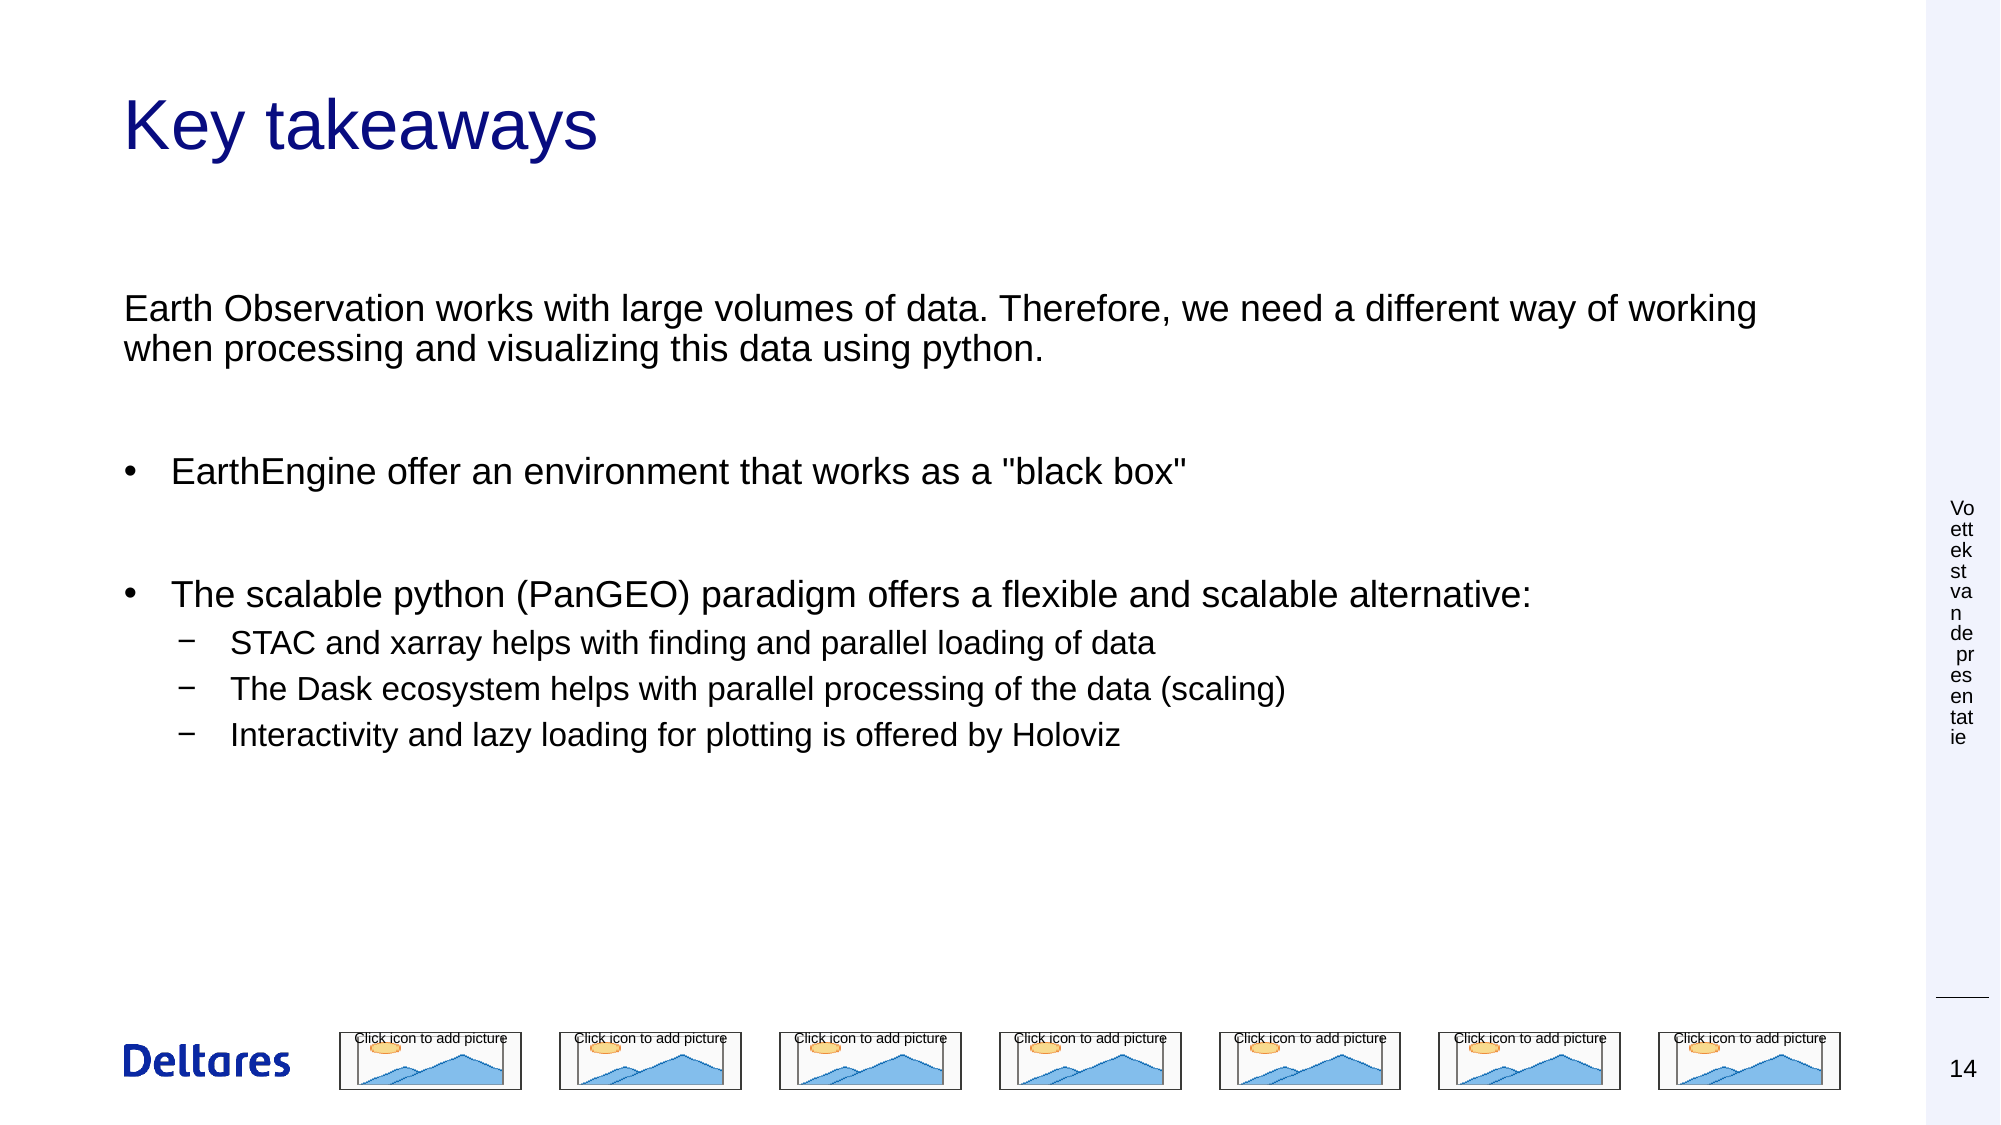

# Key takeaways
Voettekst van de presentatie
Earth Observation works with large volumes of data. Therefore, we need a different way of working when processing and visualizing this data using python.

EarthEngine offer an environment that works as a "black box"

The scalable python (PanGEO) paradigm offers a flexible and scalable alternative:
STAC and xarray helps with finding and parallel loading of data
The Dask ecosystem helps with parallel processing of the data (scaling)
Interactivity and lazy loading for plotting is offered by Holoviz
 28 november 2019

14